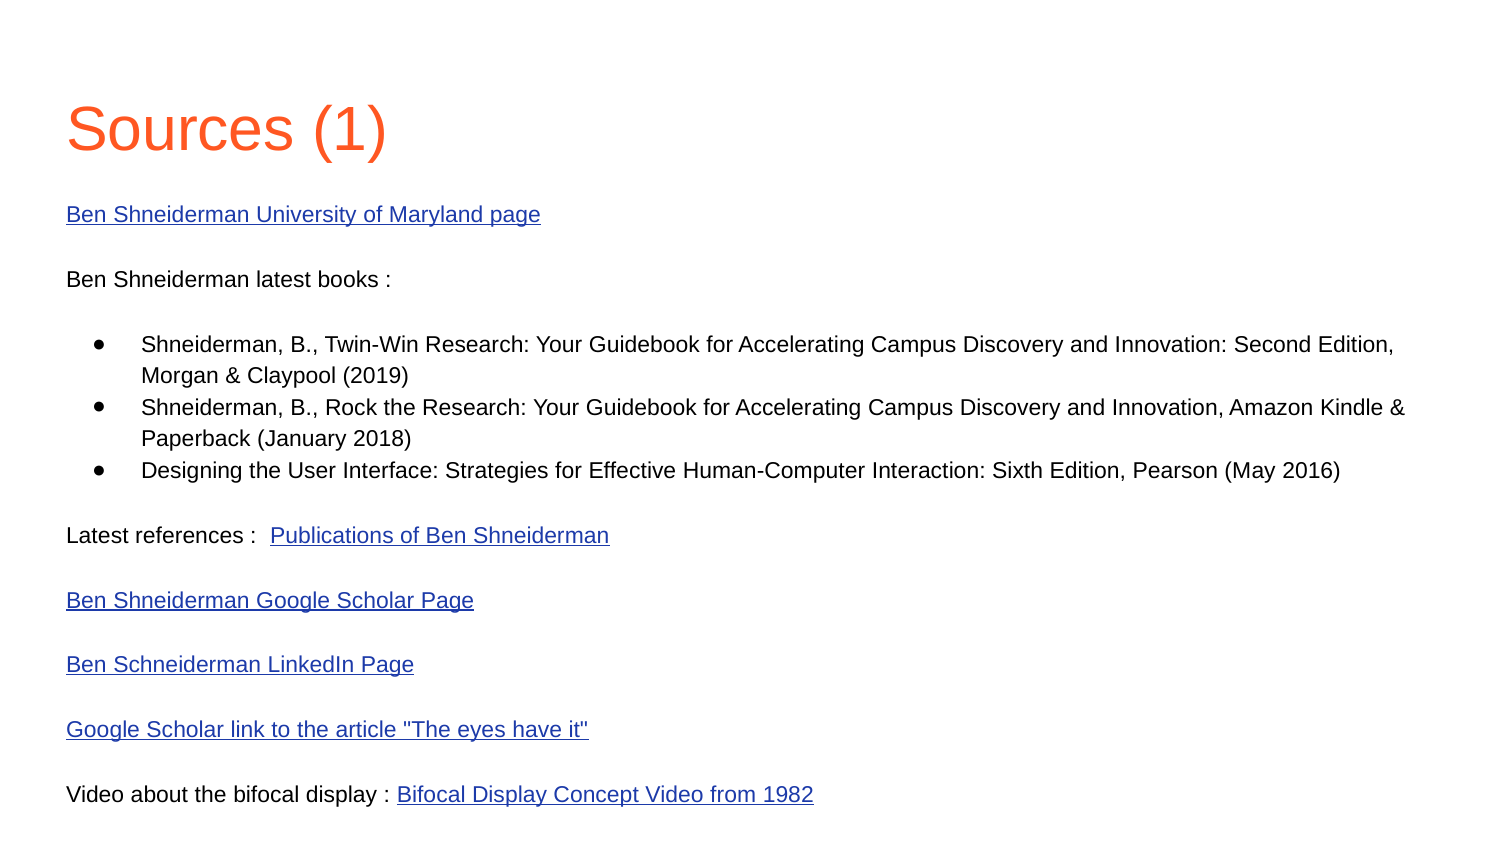

# Sources (1)
Ben Shneiderman University of Maryland page
Ben Shneiderman latest books :
Shneiderman, B., Twin-Win Research: Your Guidebook for Accelerating Campus Discovery and Innovation: Second Edition, Morgan & Claypool (2019)
Shneiderman, B., Rock the Research: Your Guidebook for Accelerating Campus Discovery and Innovation, Amazon Kindle & Paperback (January 2018)
Designing the User Interface: Strategies for Effective Human-Computer Interaction: Sixth Edition, Pearson (May 2016)
Latest references :  Publications of Ben Shneiderman
Ben Shneiderman Google Scholar Page
Ben Schneiderman LinkedIn Page
Google Scholar link to the article "The eyes have it"
Video about the bifocal display : Bifocal Display Concept Video from 1982